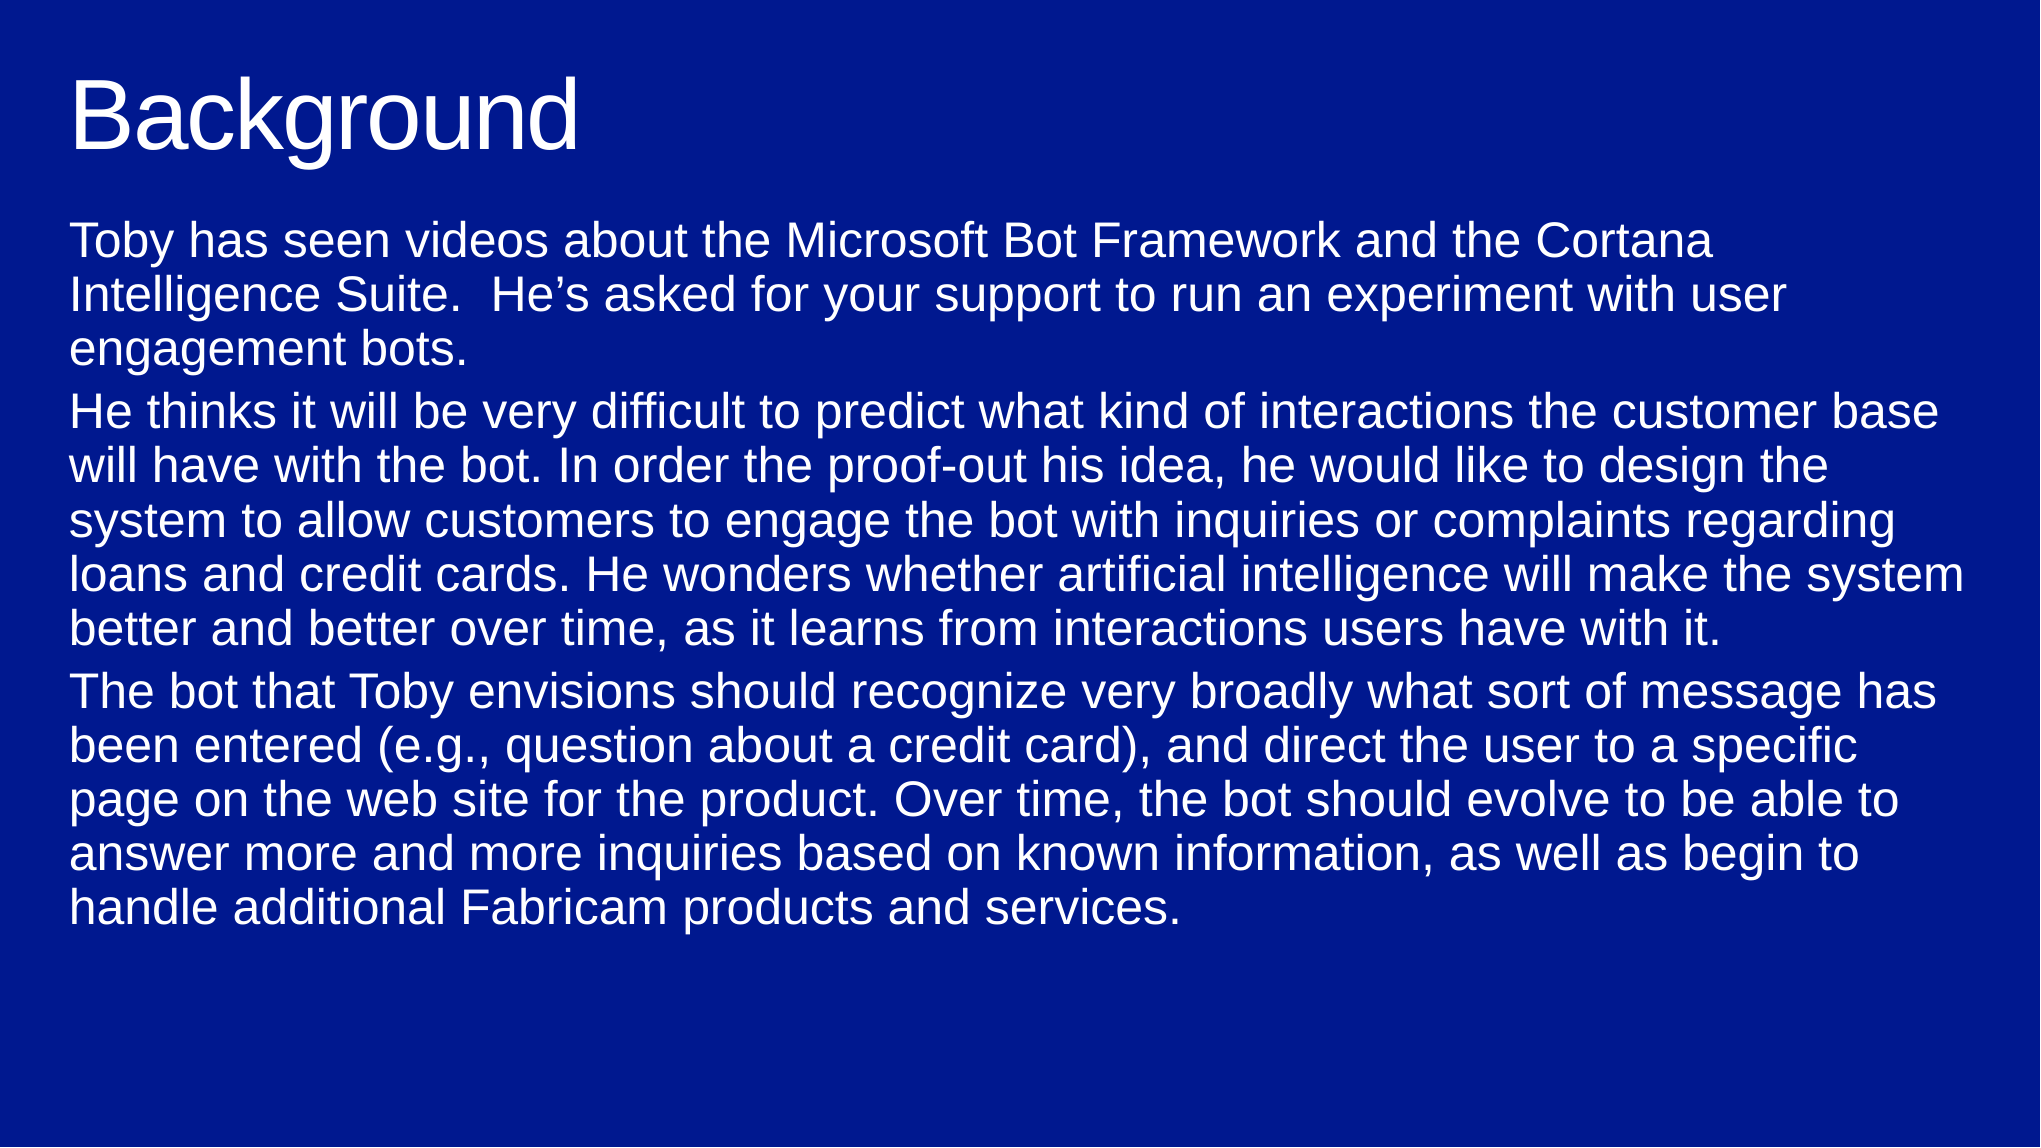

# Background
Toby has seen videos about the Microsoft Bot Framework and the Cortana Intelligence Suite.  He’s asked for your support to run an experiment with user engagement bots.
He thinks it will be very difficult to predict what kind of interactions the customer base will have with the bot. In order the proof-out his idea, he would like to design the system to allow customers to engage the bot with inquiries or complaints regarding loans and credit cards. He wonders whether artificial intelligence will make the system better and better over time, as it learns from interactions users have with it.
The bot that Toby envisions should recognize very broadly what sort of message has been entered (e.g., question about a credit card), and direct the user to a specific page on the web site for the product. Over time, the bot should evolve to be able to answer more and more inquiries based on known information, as well as begin to handle additional Fabricam products and services.